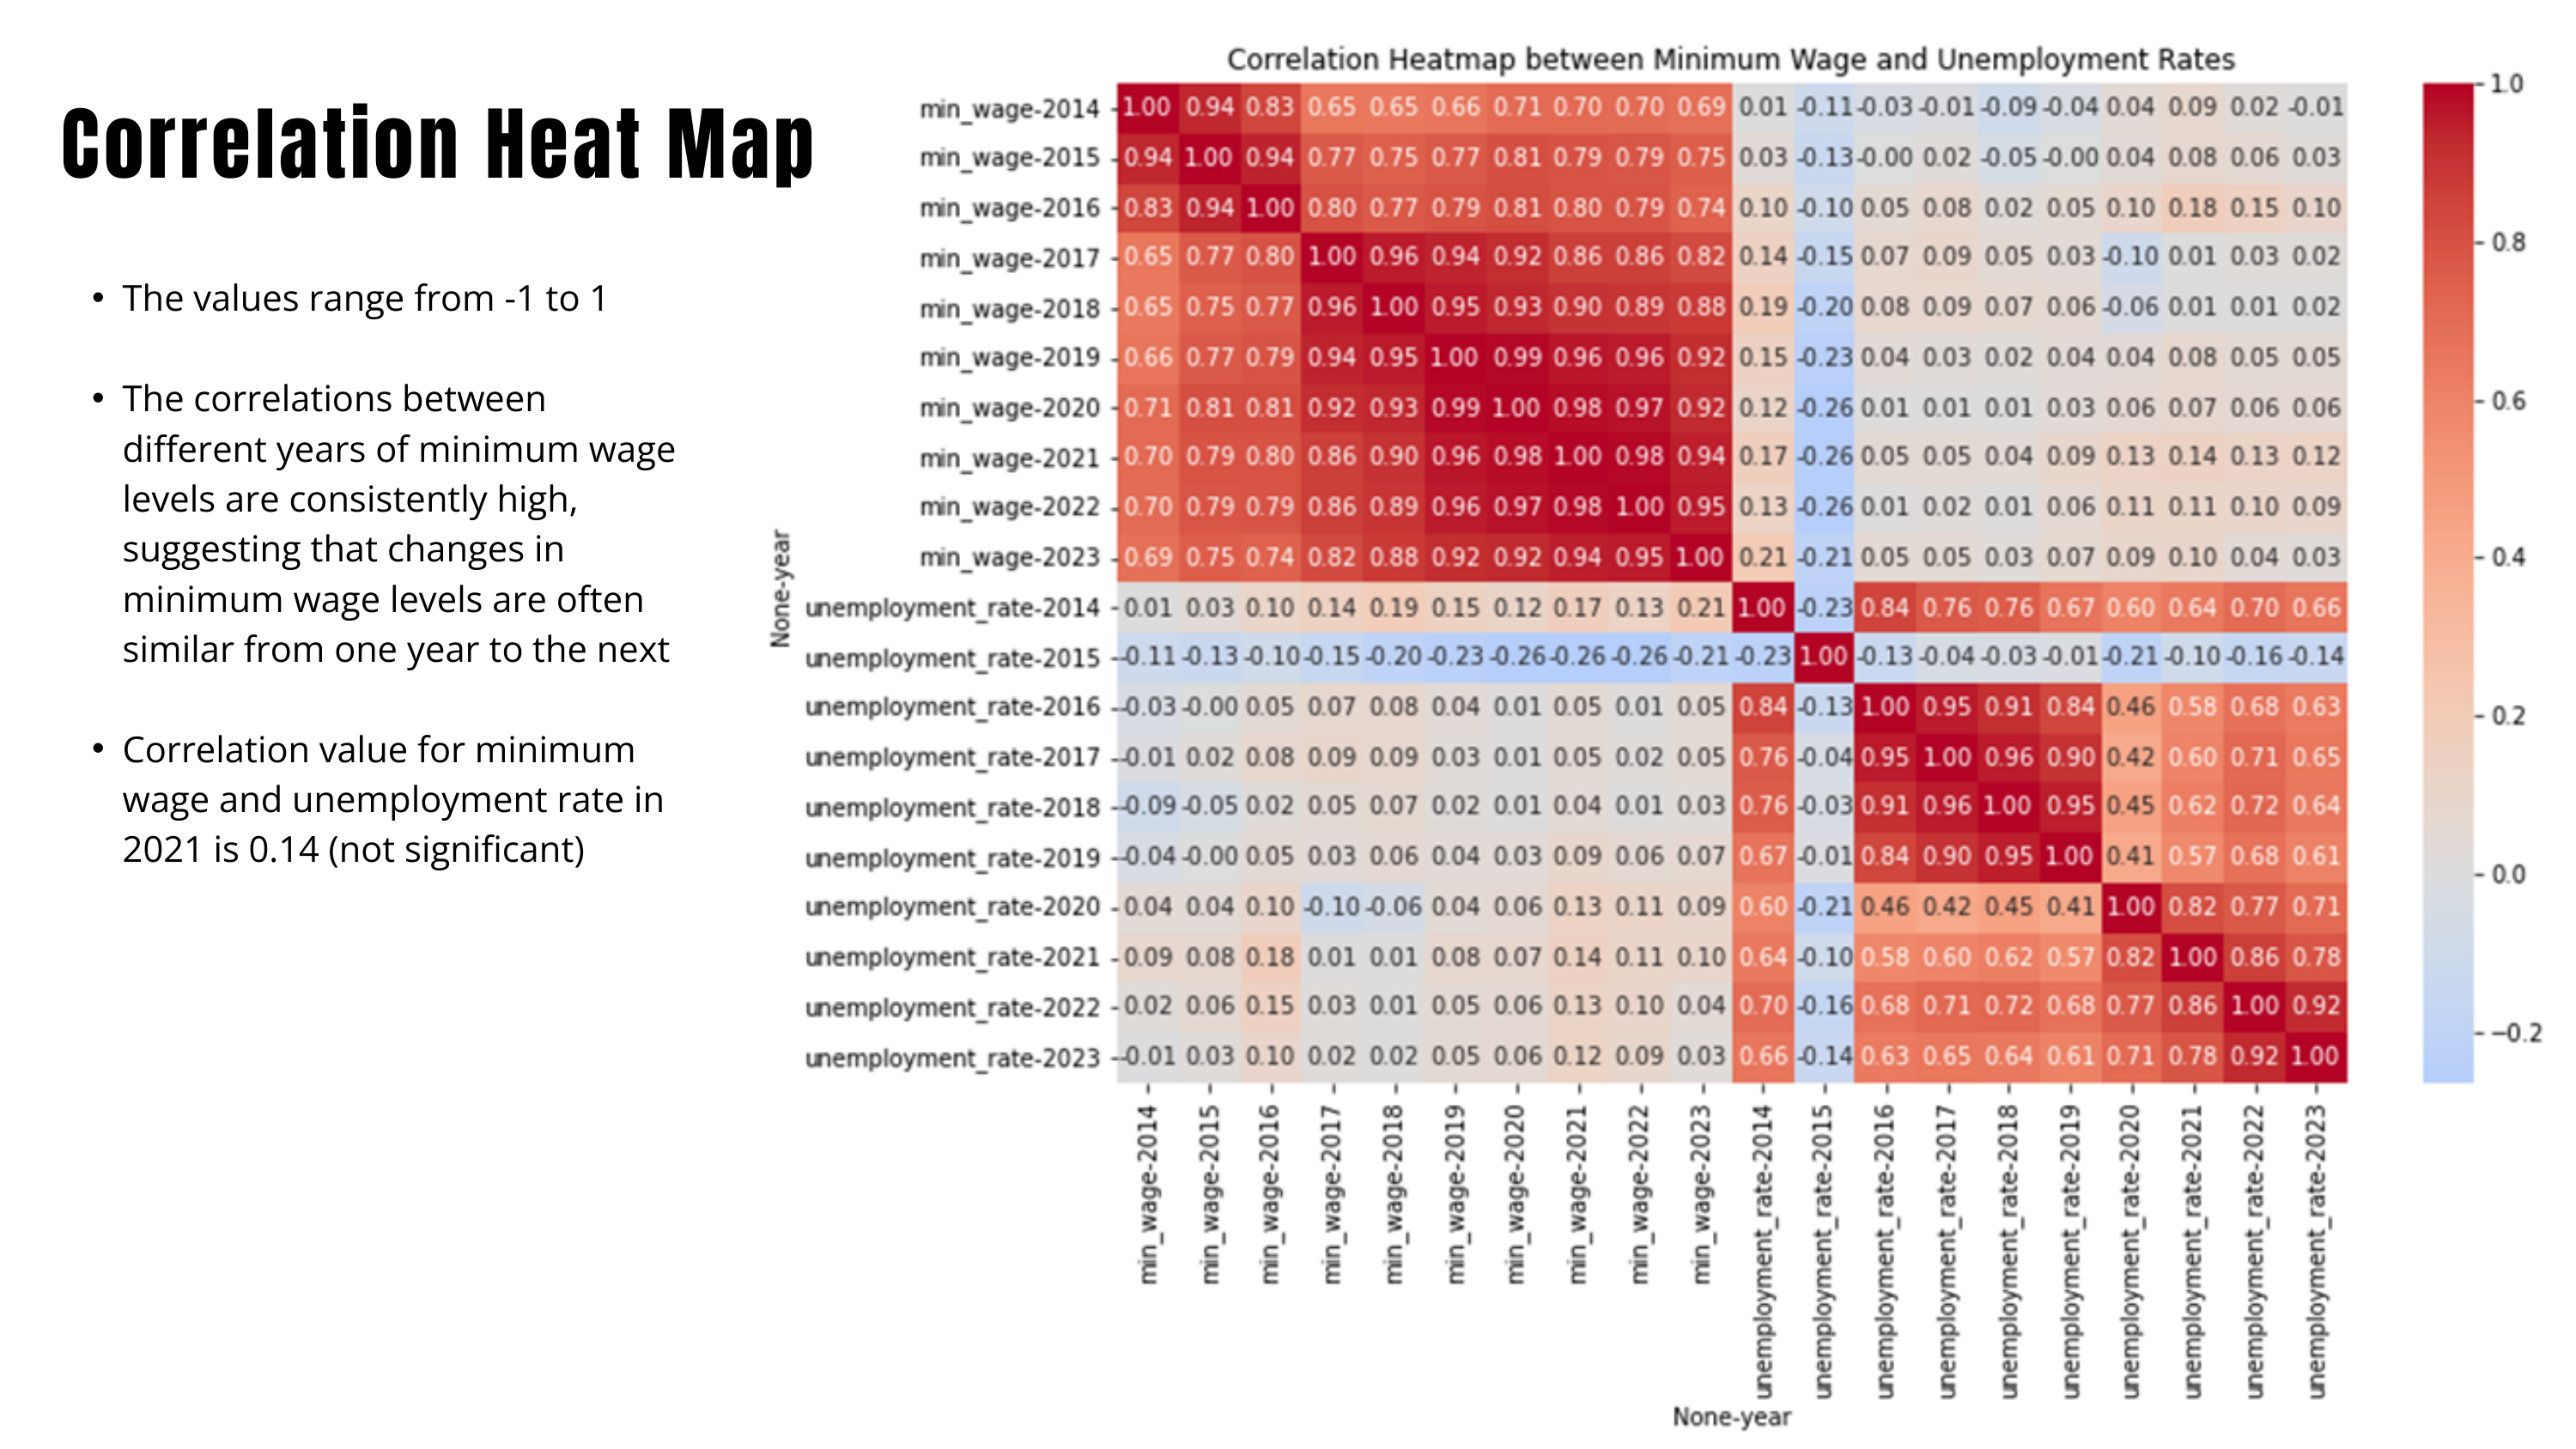

Correlation Heat Map
The values range from -1 to 1

The correlations between different years of minimum wage levels are consistently high, suggesting that changes in minimum wage levels are often similar from one year to the next

Correlation value for minimum wage and unemployment rate in 2021 is 0.14 (not significant)